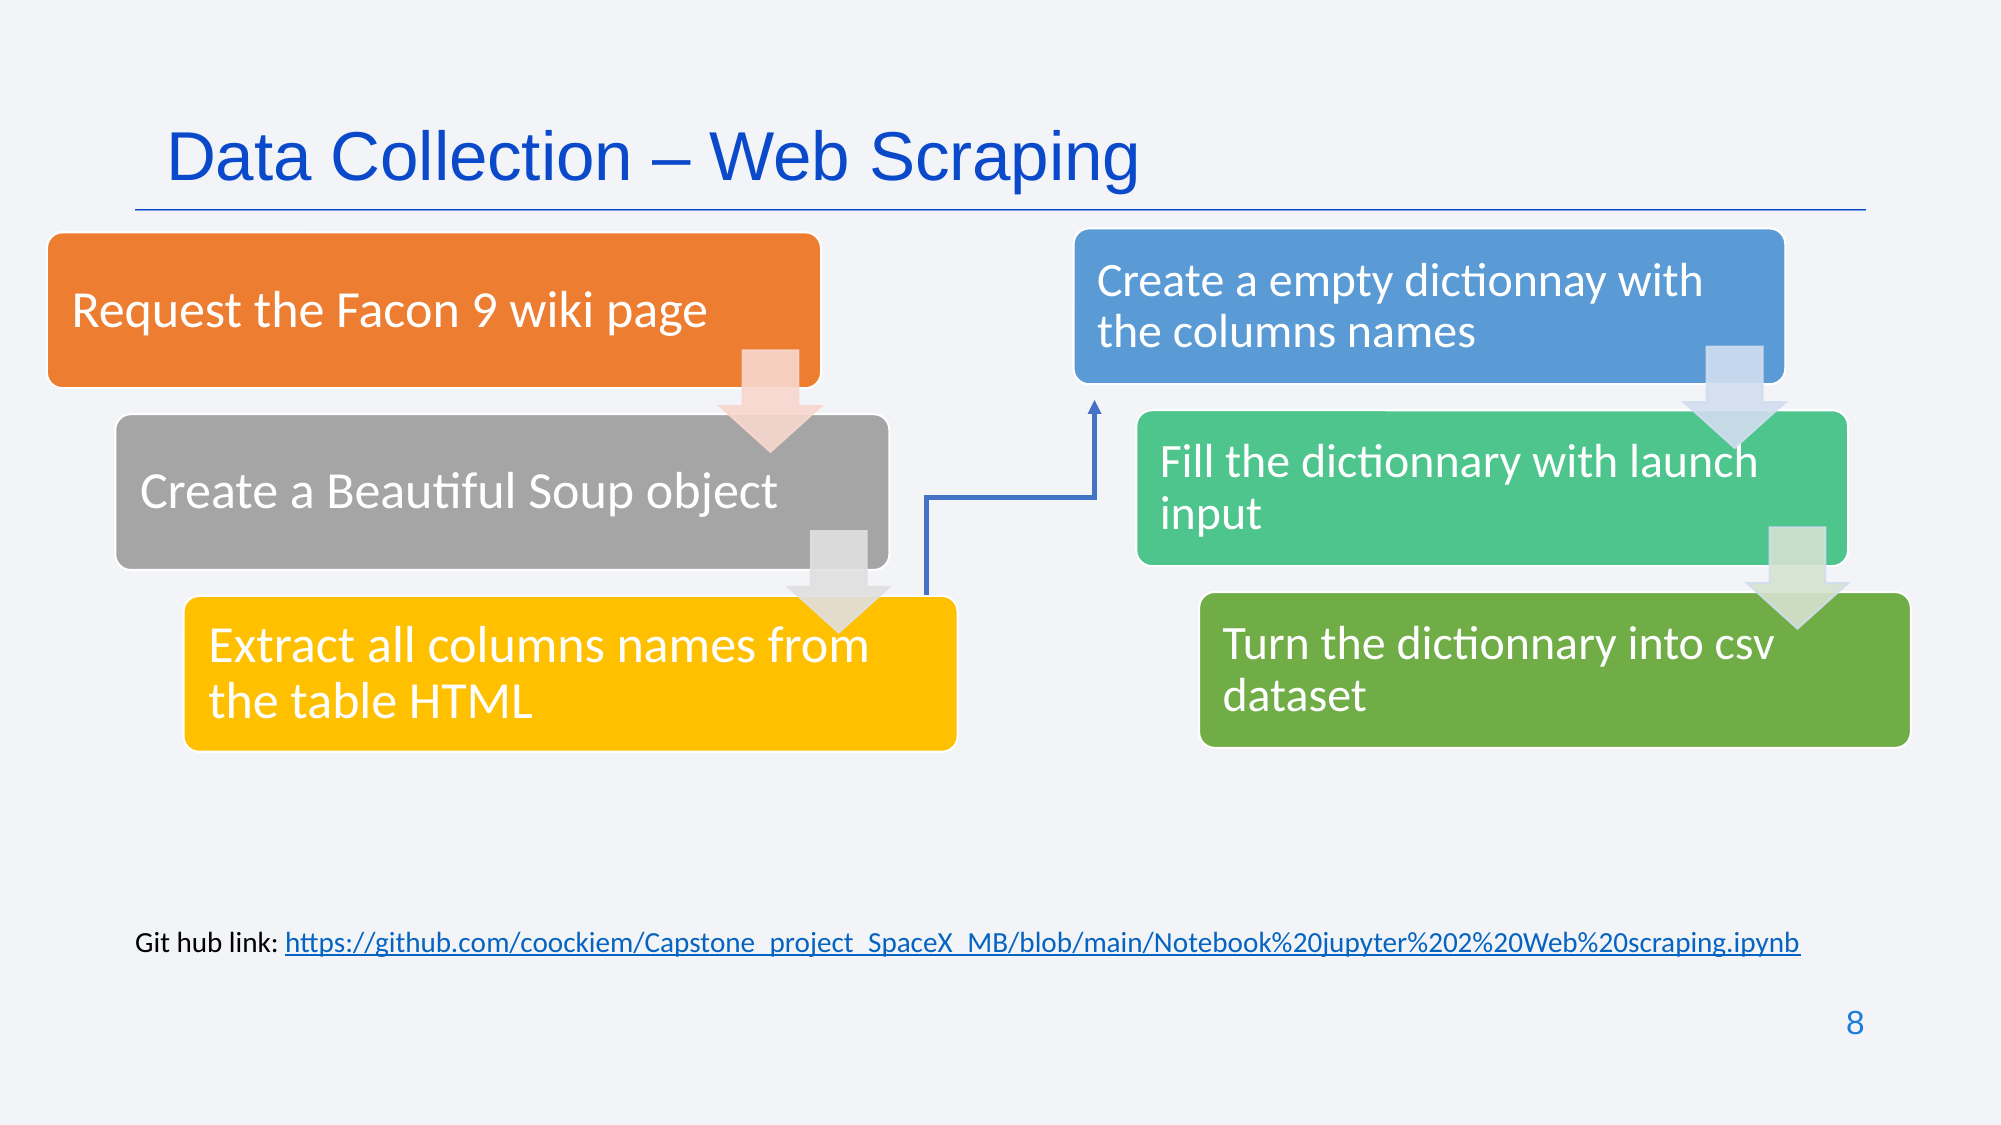

Data Collection – Web Scraping
Create a empty dictionnay with the columns names
Fill the dictionnary with launch input
Turn the dictionnary into csv dataset

Request the Facon 9 wiki page
Create a Beautiful Soup object
Extract all columns names from the table HTML

Git hub link: https://github.com/coockiem/Capstone_project_SpaceX_MB/blob/main/Notebook%20jupyter%202%20Web%20scraping.ipynb

8